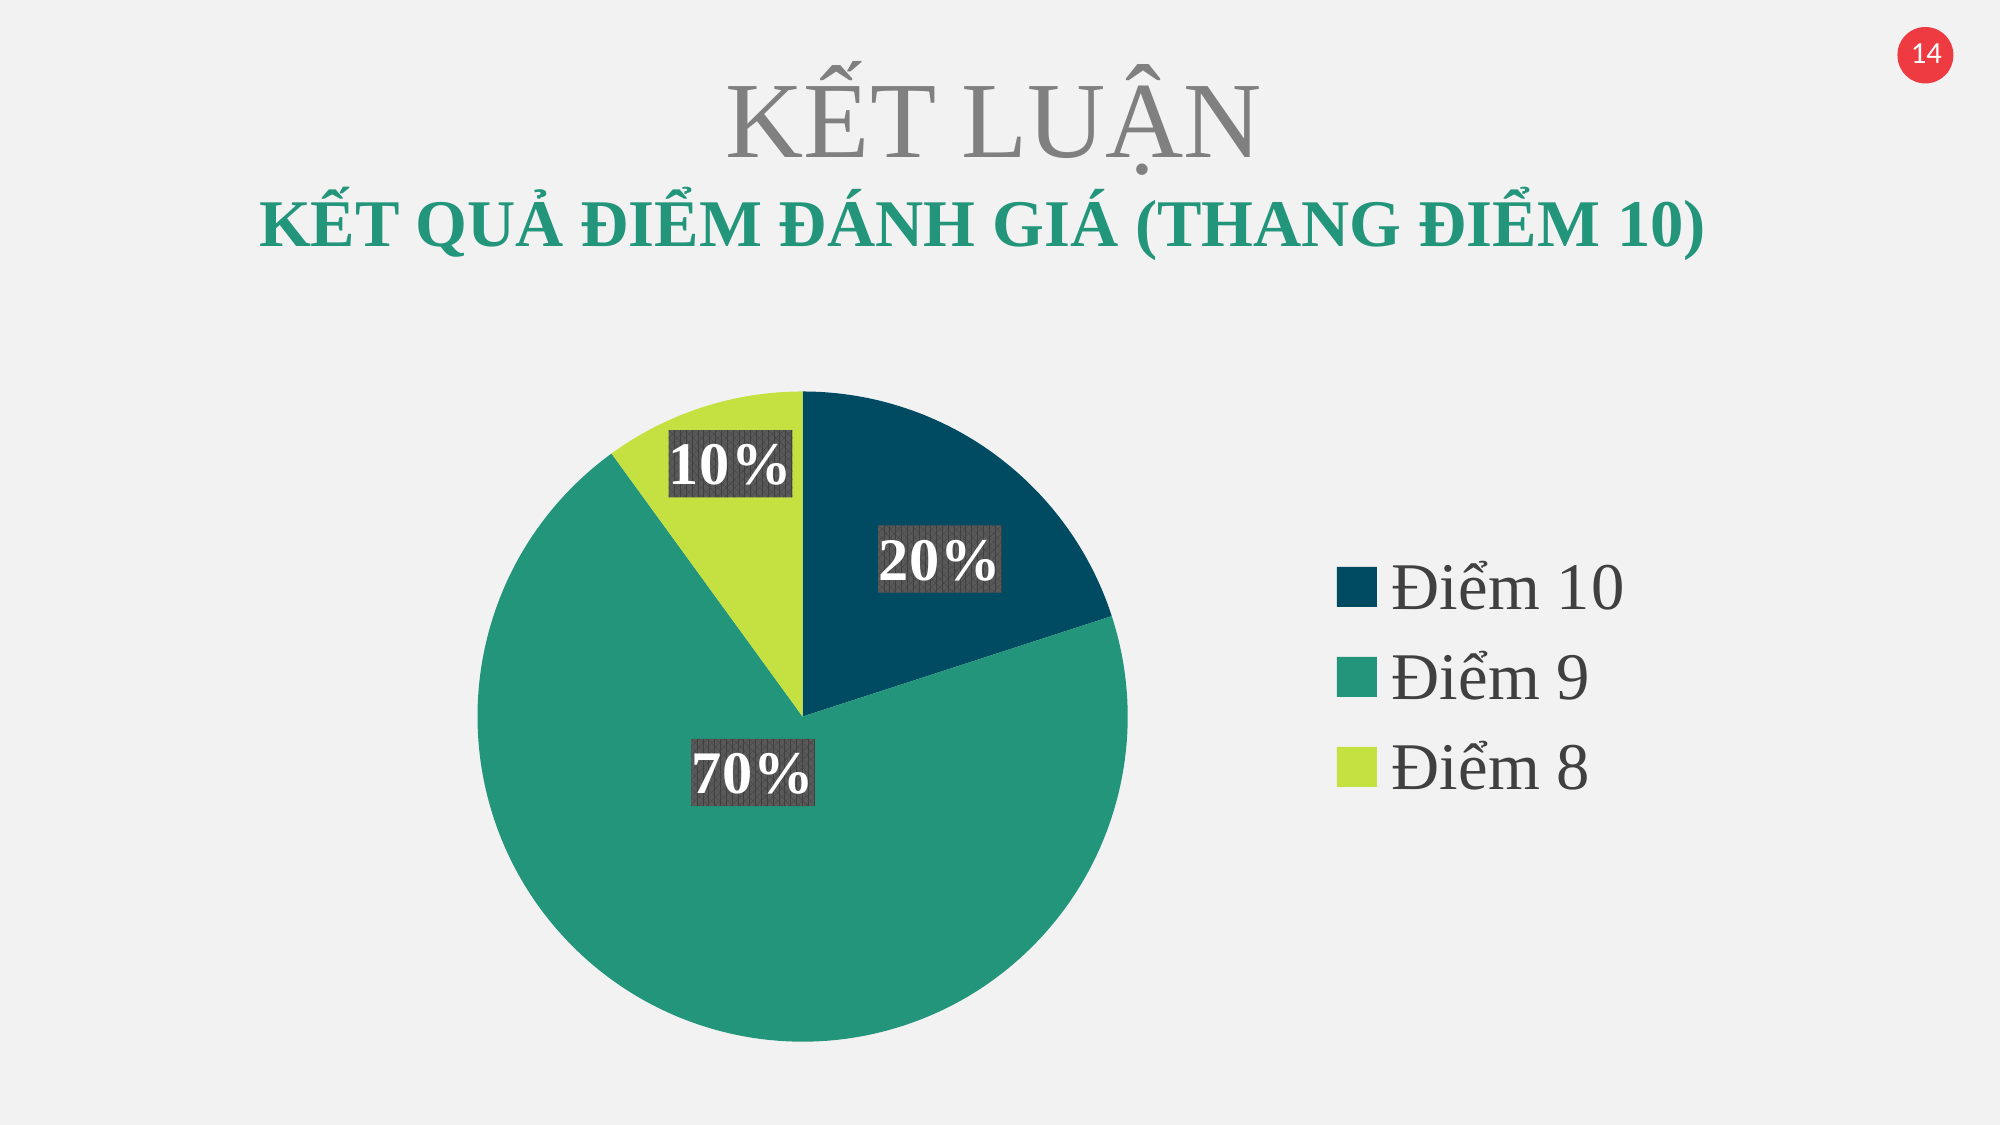

KẾT LUẬN
KẾT QUẢ ĐIỂM ĐÁNH GIÁ (THANG ĐIỂM 10)

### Chart

| Category | Điểm đánh giá |
|---|---|
| Điểm 10 | 6.0 |
| Điểm 9 | 21.0 |
| Điểm 8 | 3.0 |